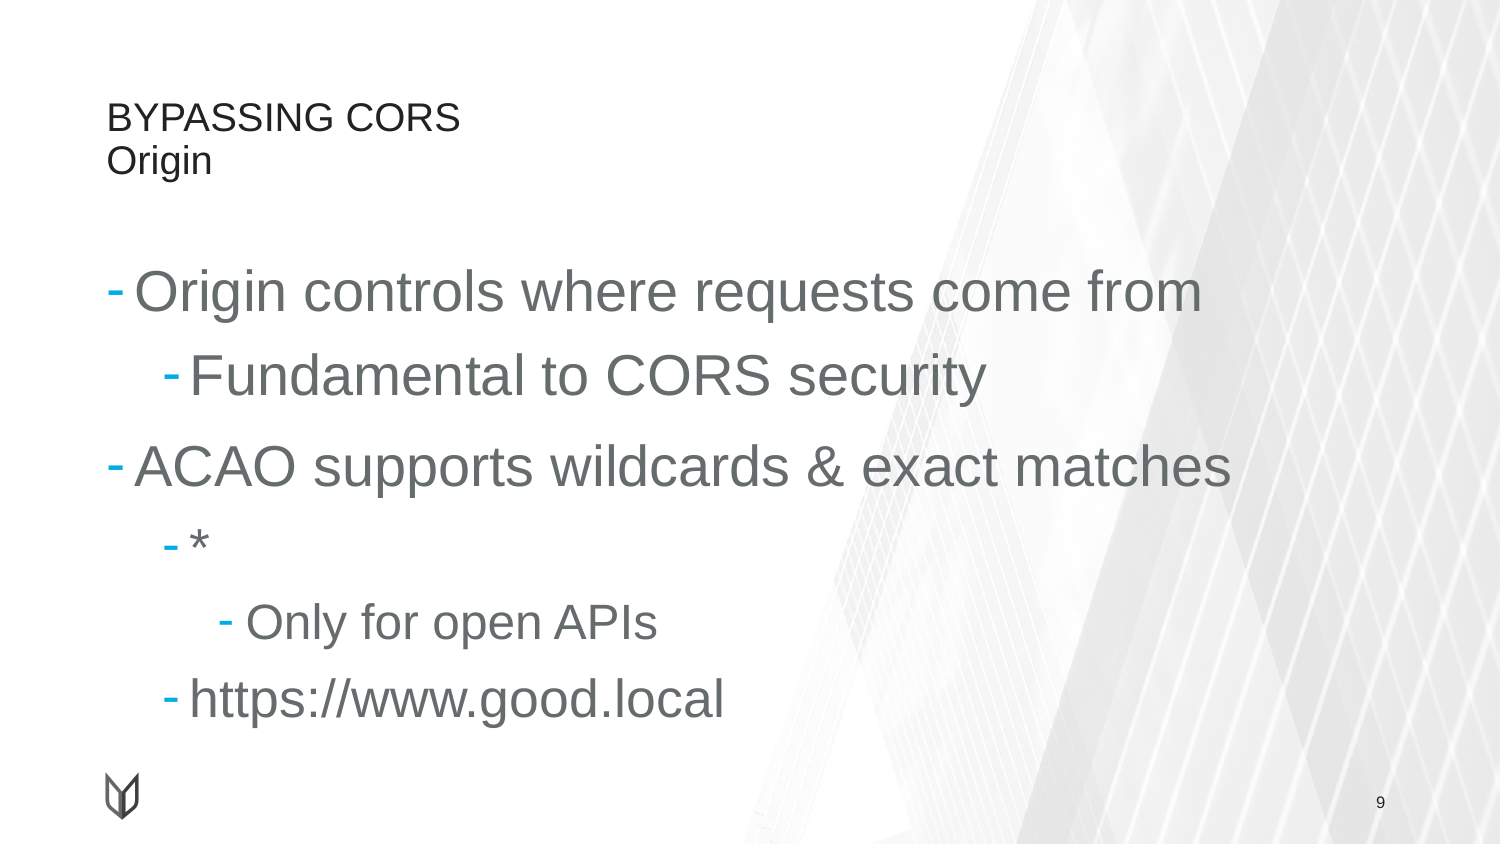

# BYPASSING CORS Origin
Origin controls where requests come from
Fundamental to CORS security
ACAO supports wildcards & exact matches
*
Only for open APIs
https://www.good.local

9